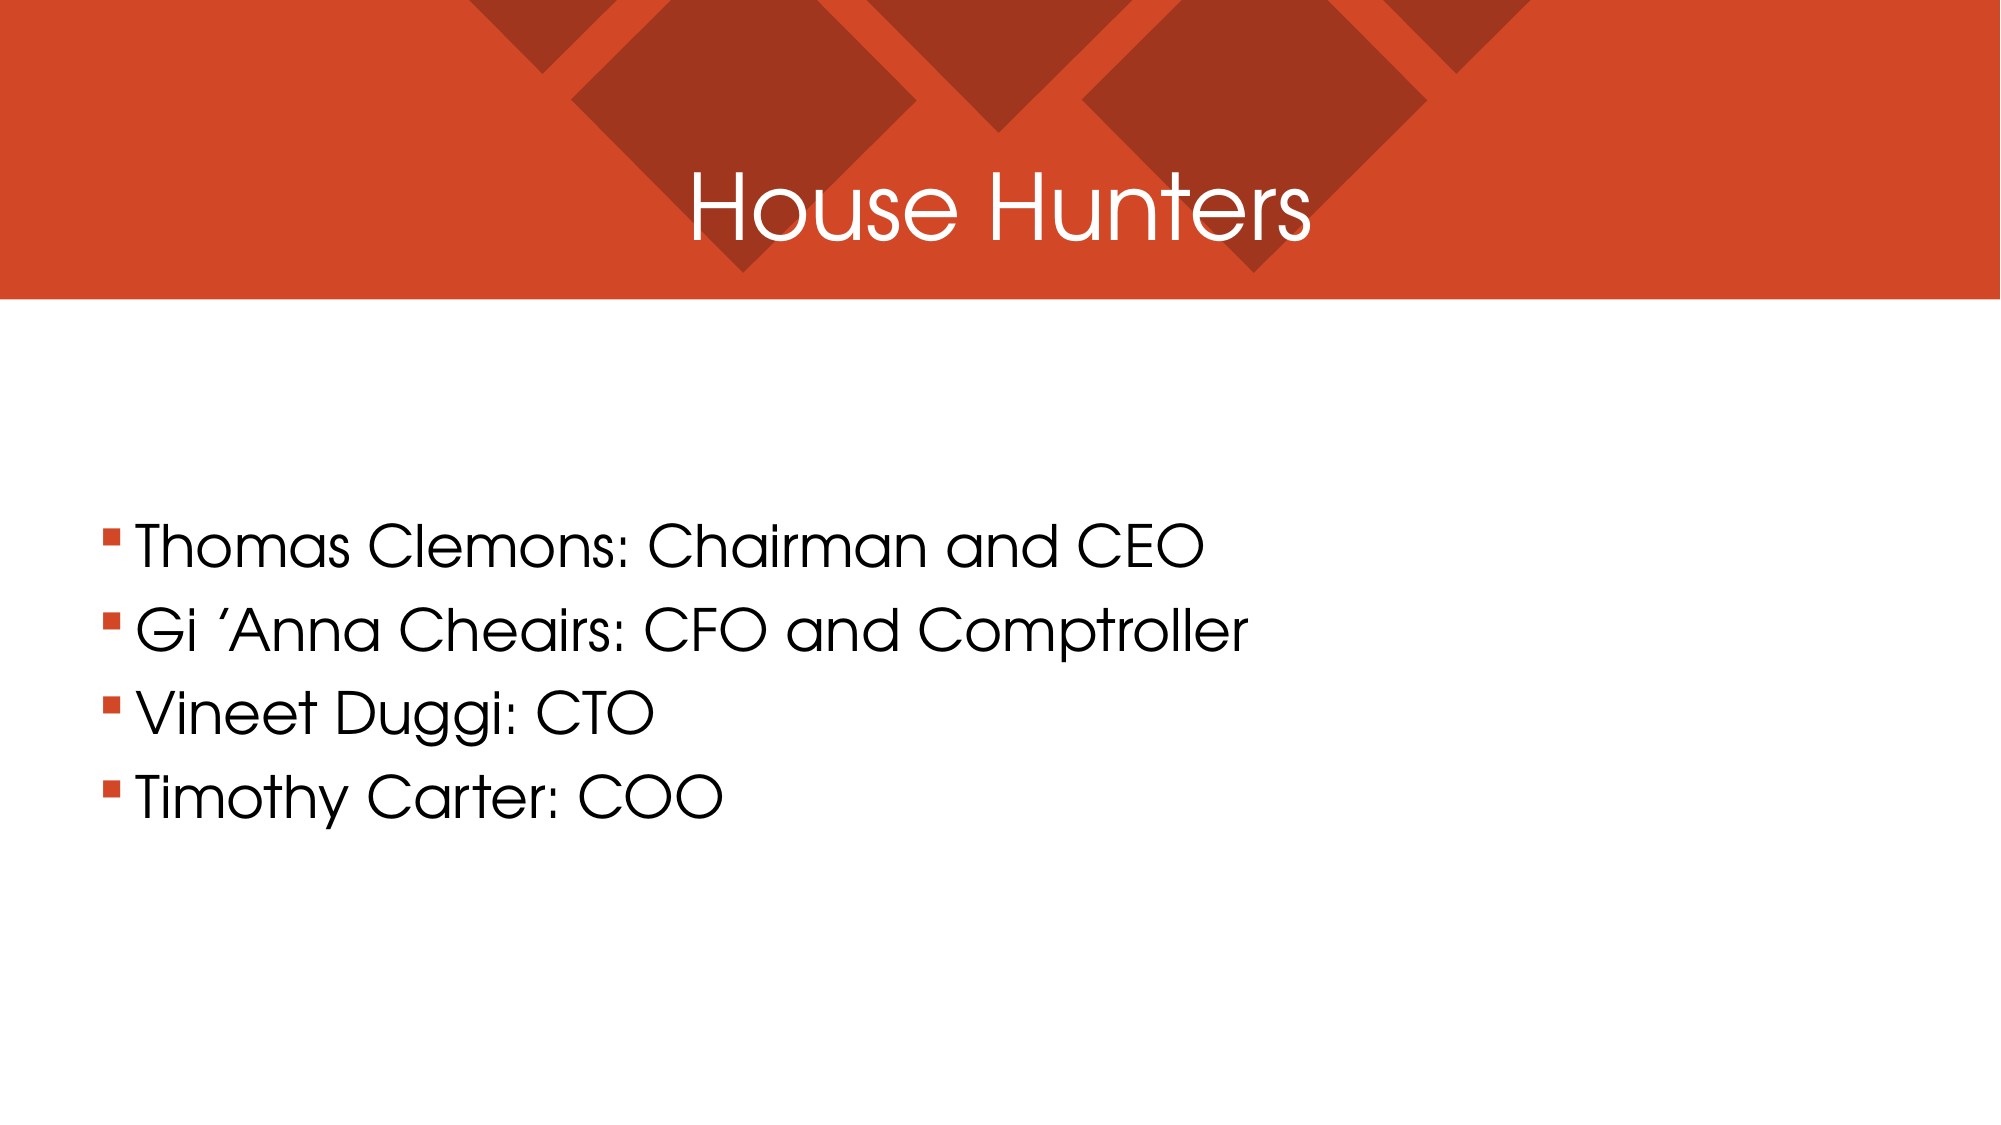

# House Hunters

Thomas Clemons: Chairman and CEO
Gi ’Anna Cheairs: CFO and Comptroller
Vineet Duggi: CTO
Timothy Carter: COO